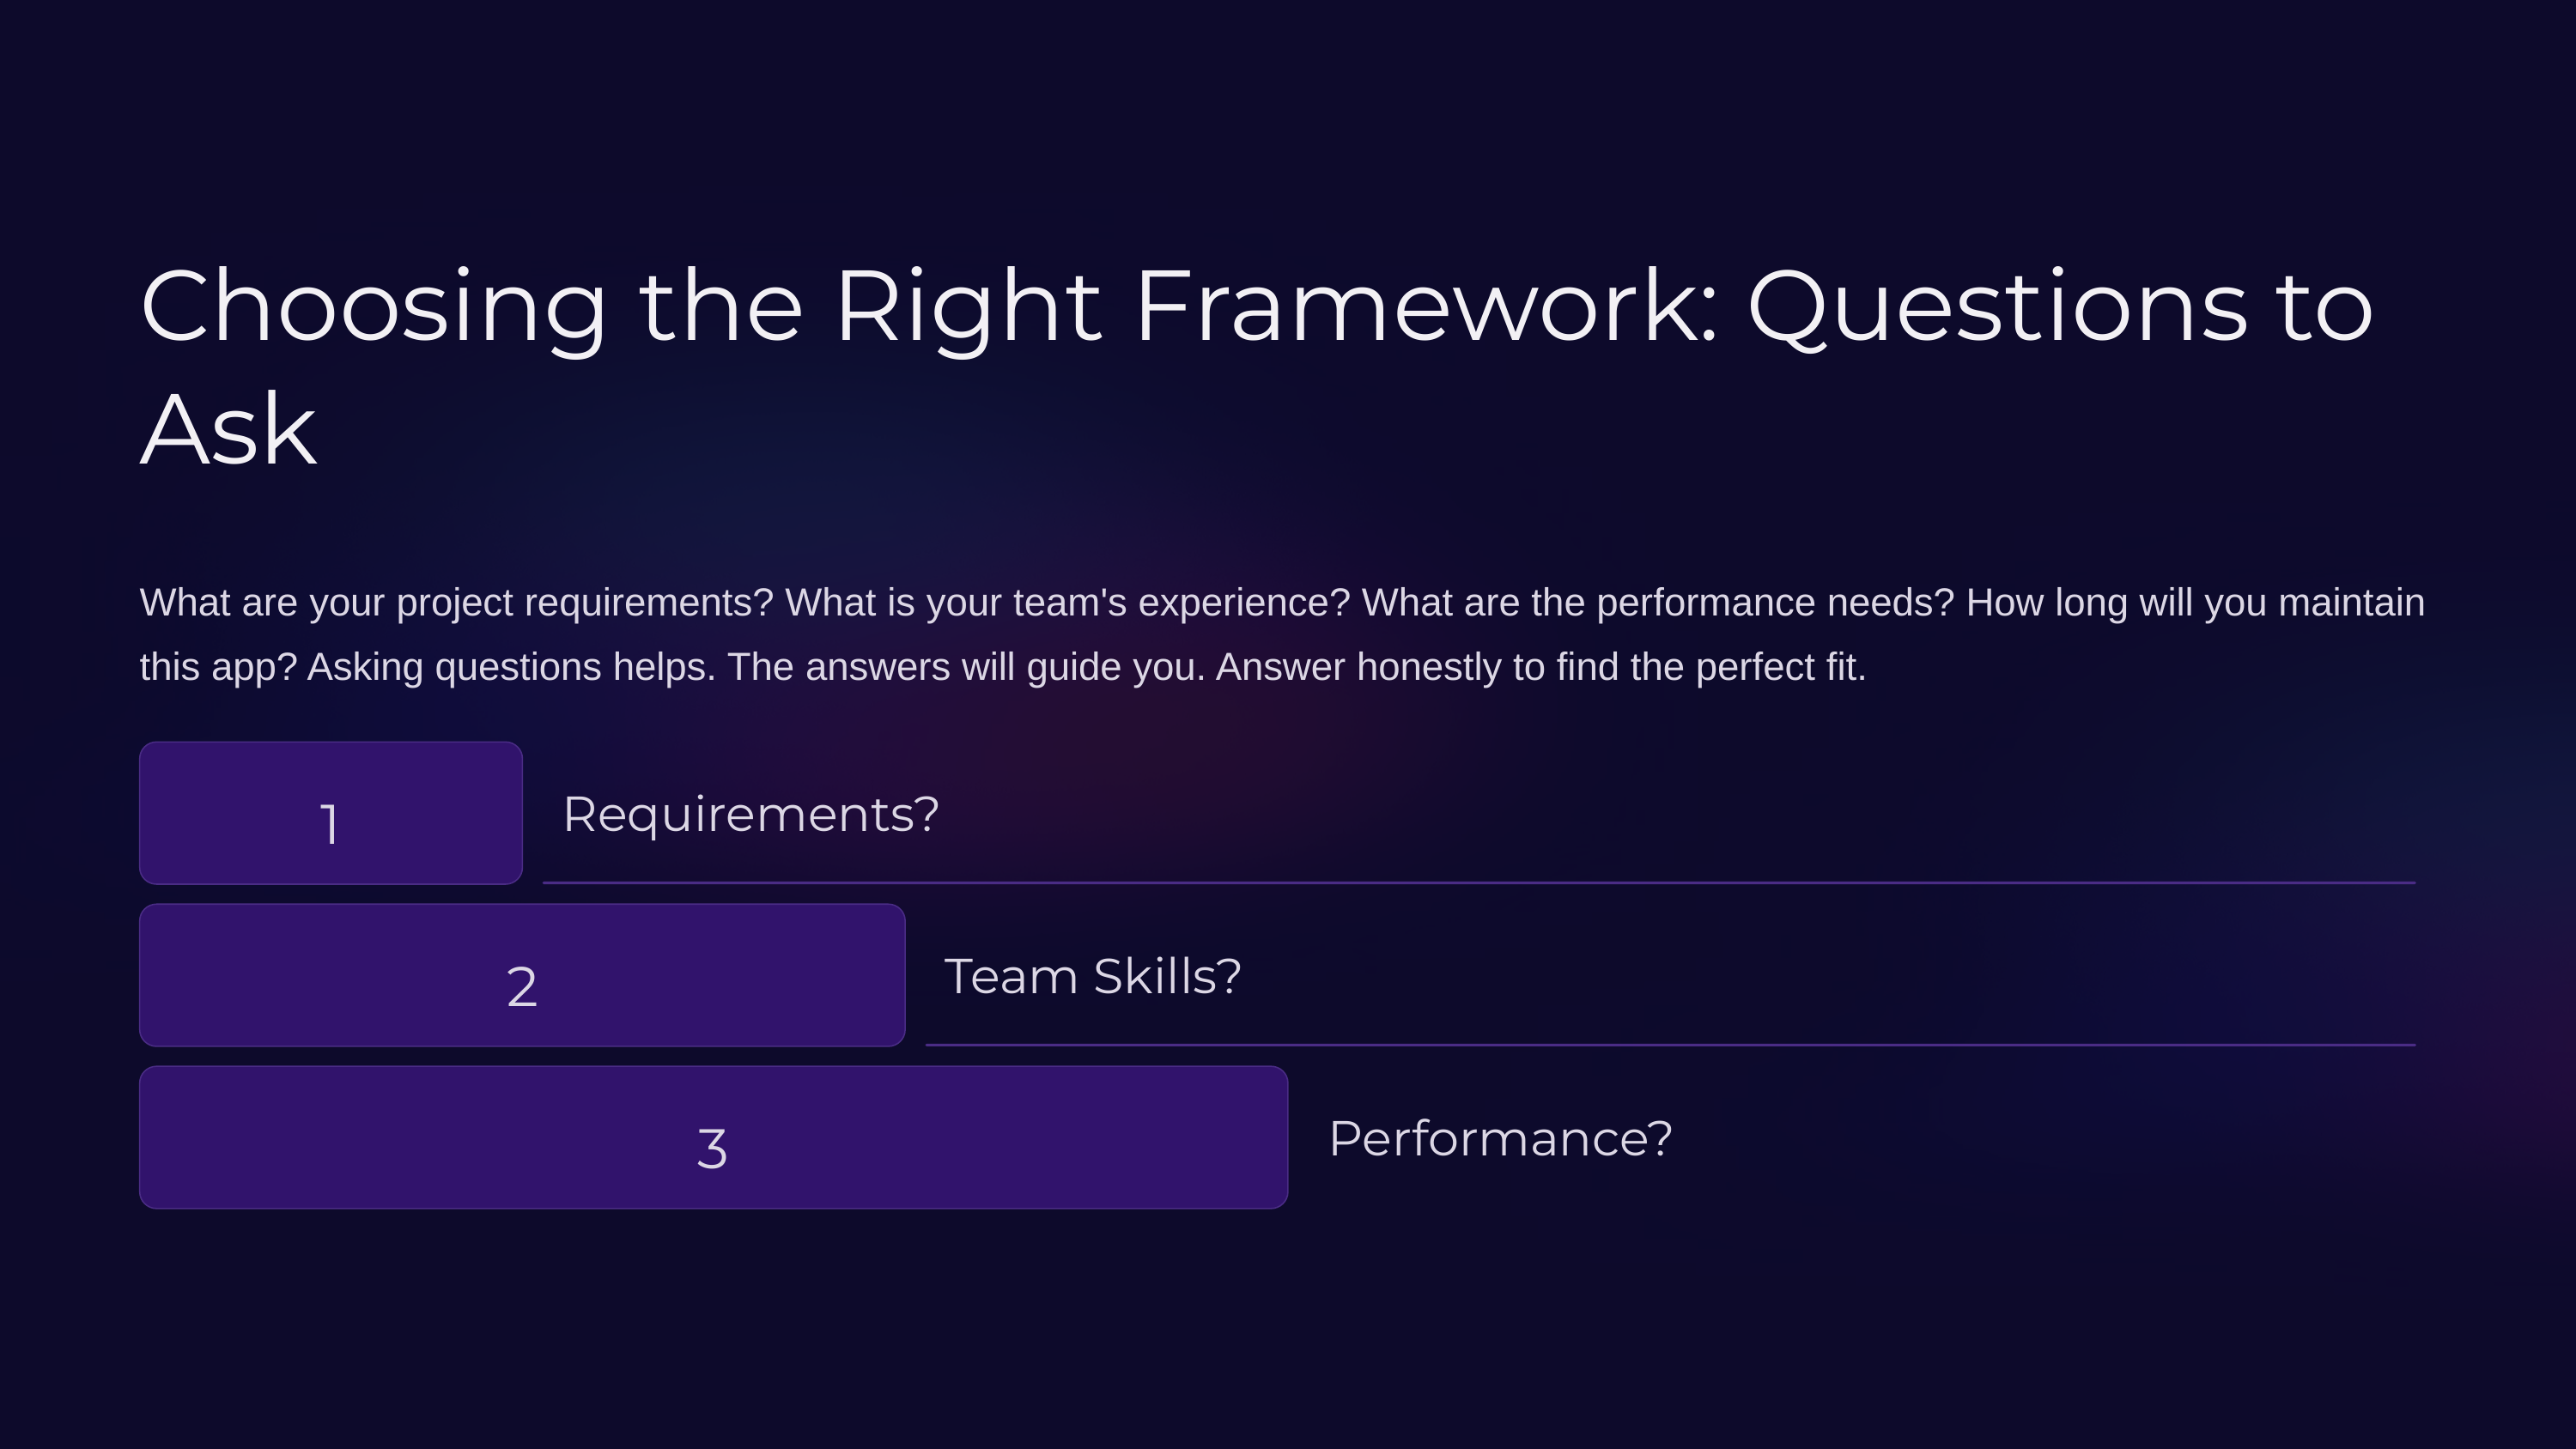

Choosing the Right Framework: Questions to Ask

What are your project requirements? What is your team's experience? What are the performance needs? How long will you maintain this app? Asking questions helps. The answers will guide you. Answer honestly to find the perfect fit.

1

Requirements?

2

Team Skills?

3

Performance?